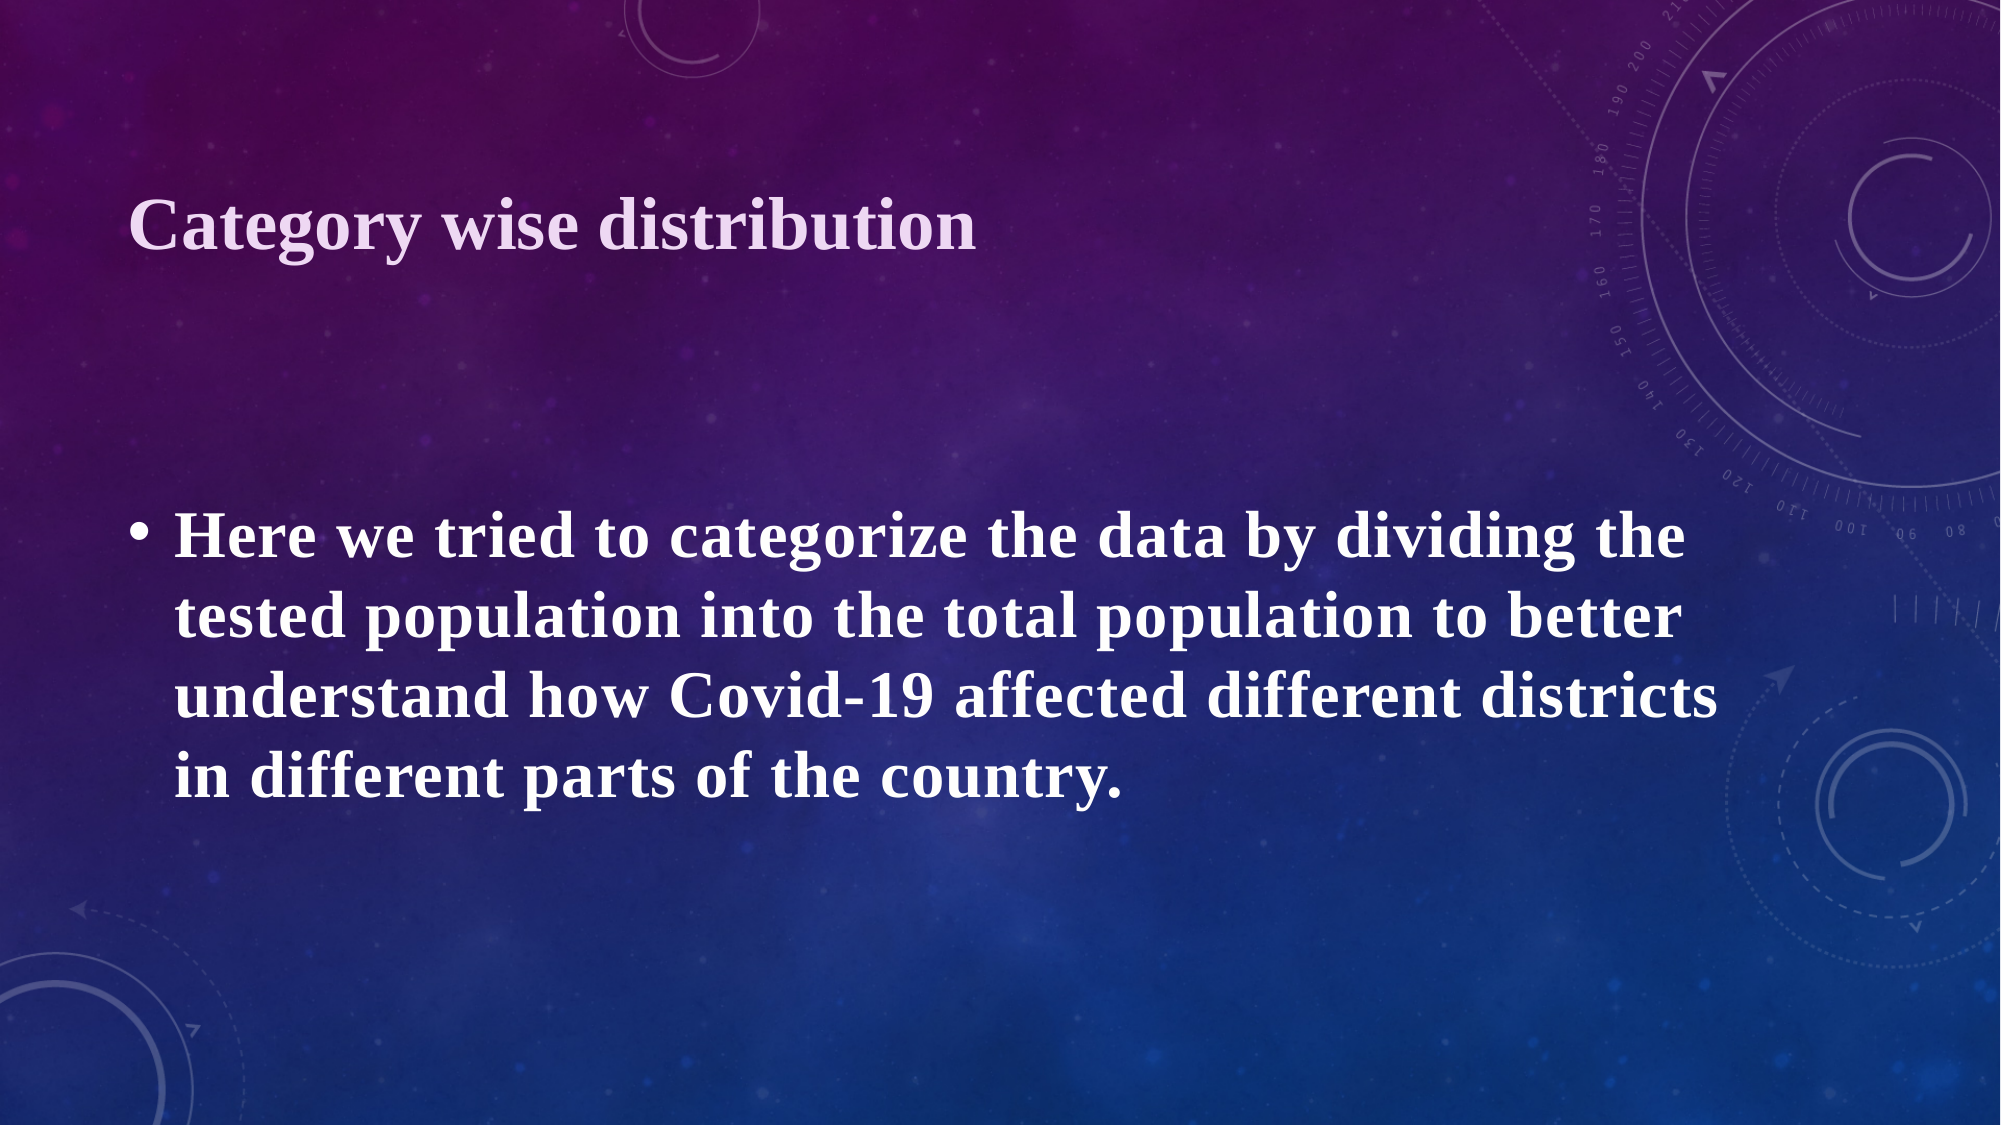

# Category wise distribution
Here we tried to categorize the data by dividing the tested population into the total population to better understand how Covid-19 affected different districts in different parts of the country.